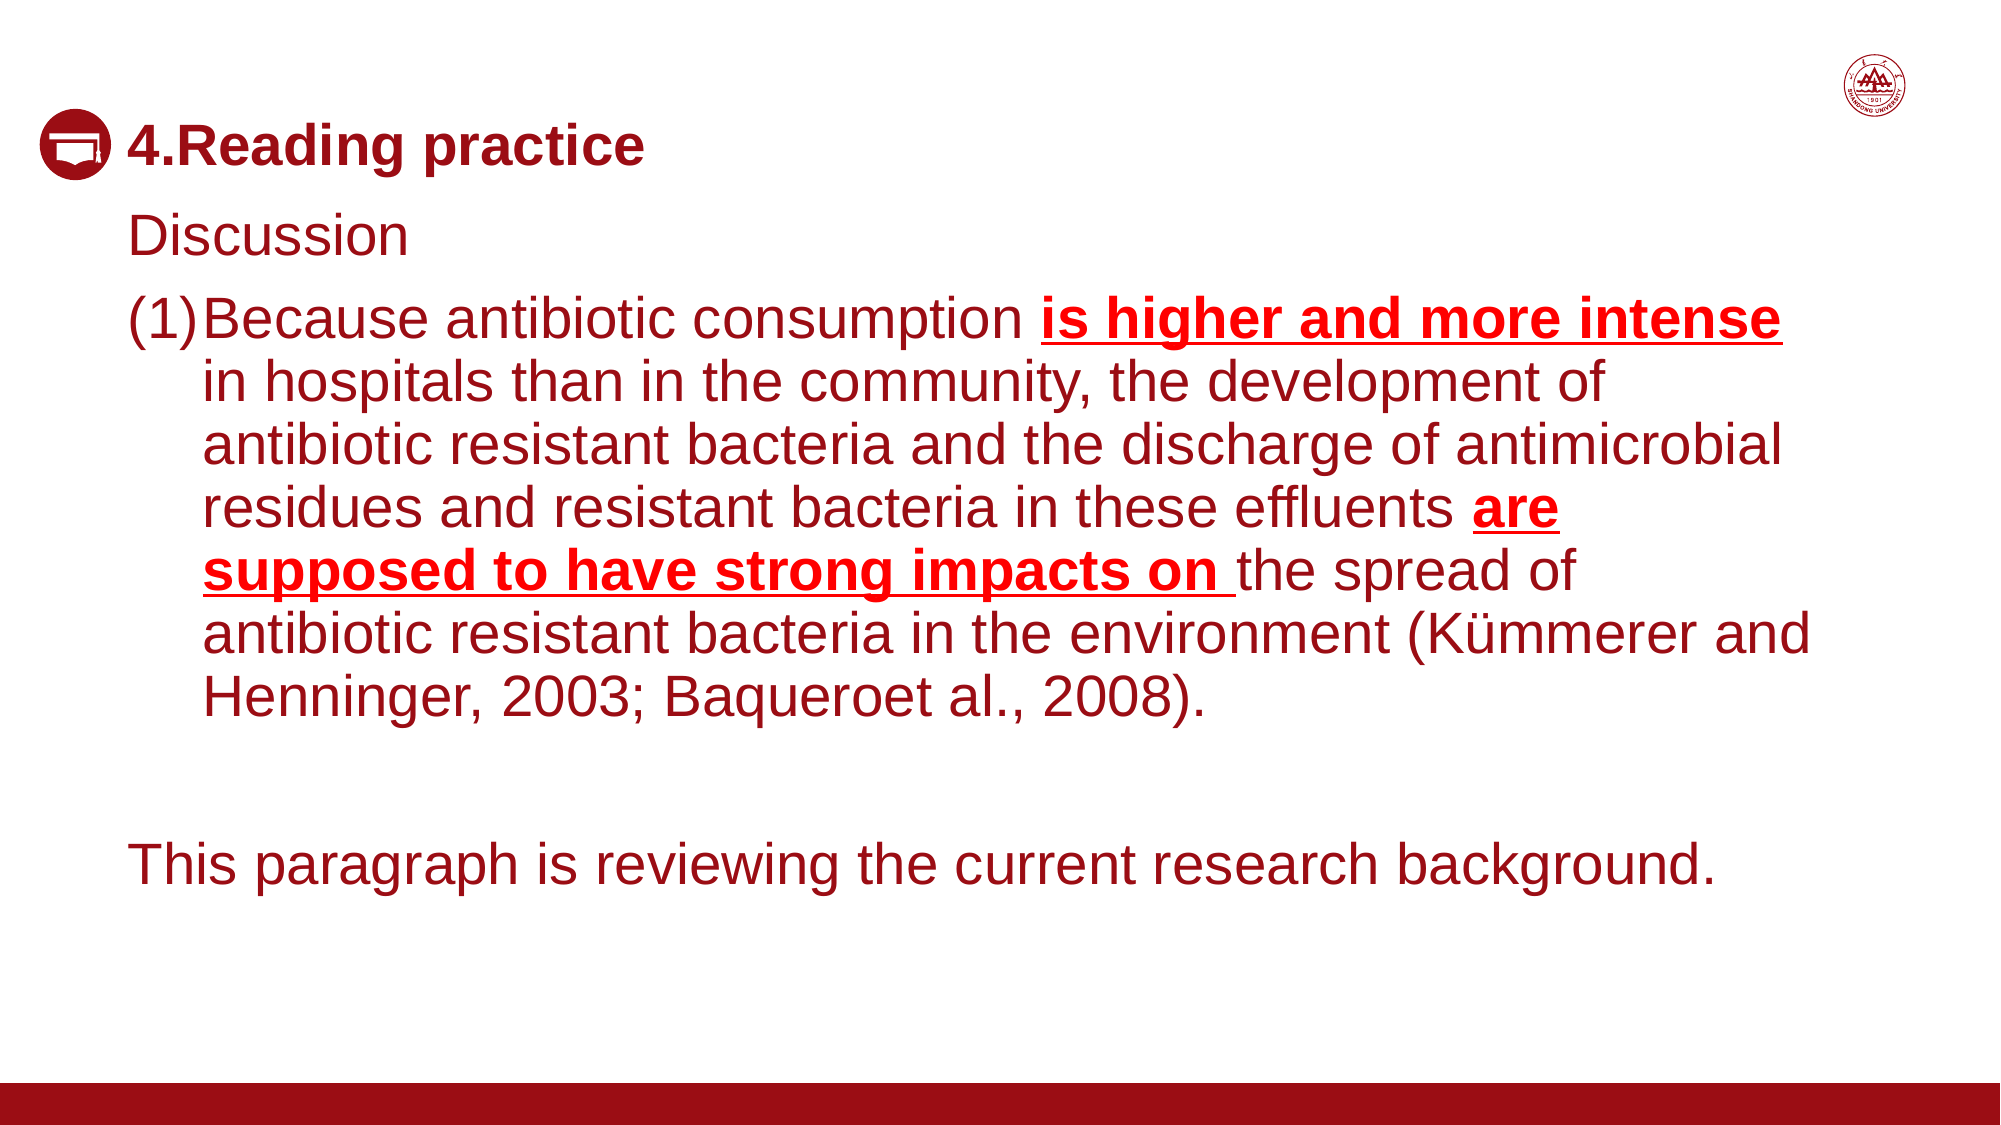

4.Reading practice

Discussion
Because antibiotic consumption is higher and more intense in hospitals than in the community, the development of antibiotic resistant bacteria and the discharge of antimicrobial residues and resistant bacteria in these effluents are supposed to have strong impacts on the spread of antibiotic resistant bacteria in the environment (Kümmerer and Henninger, 2003; Baqueroet al., 2008).

This paragraph is reviewing the current research background.